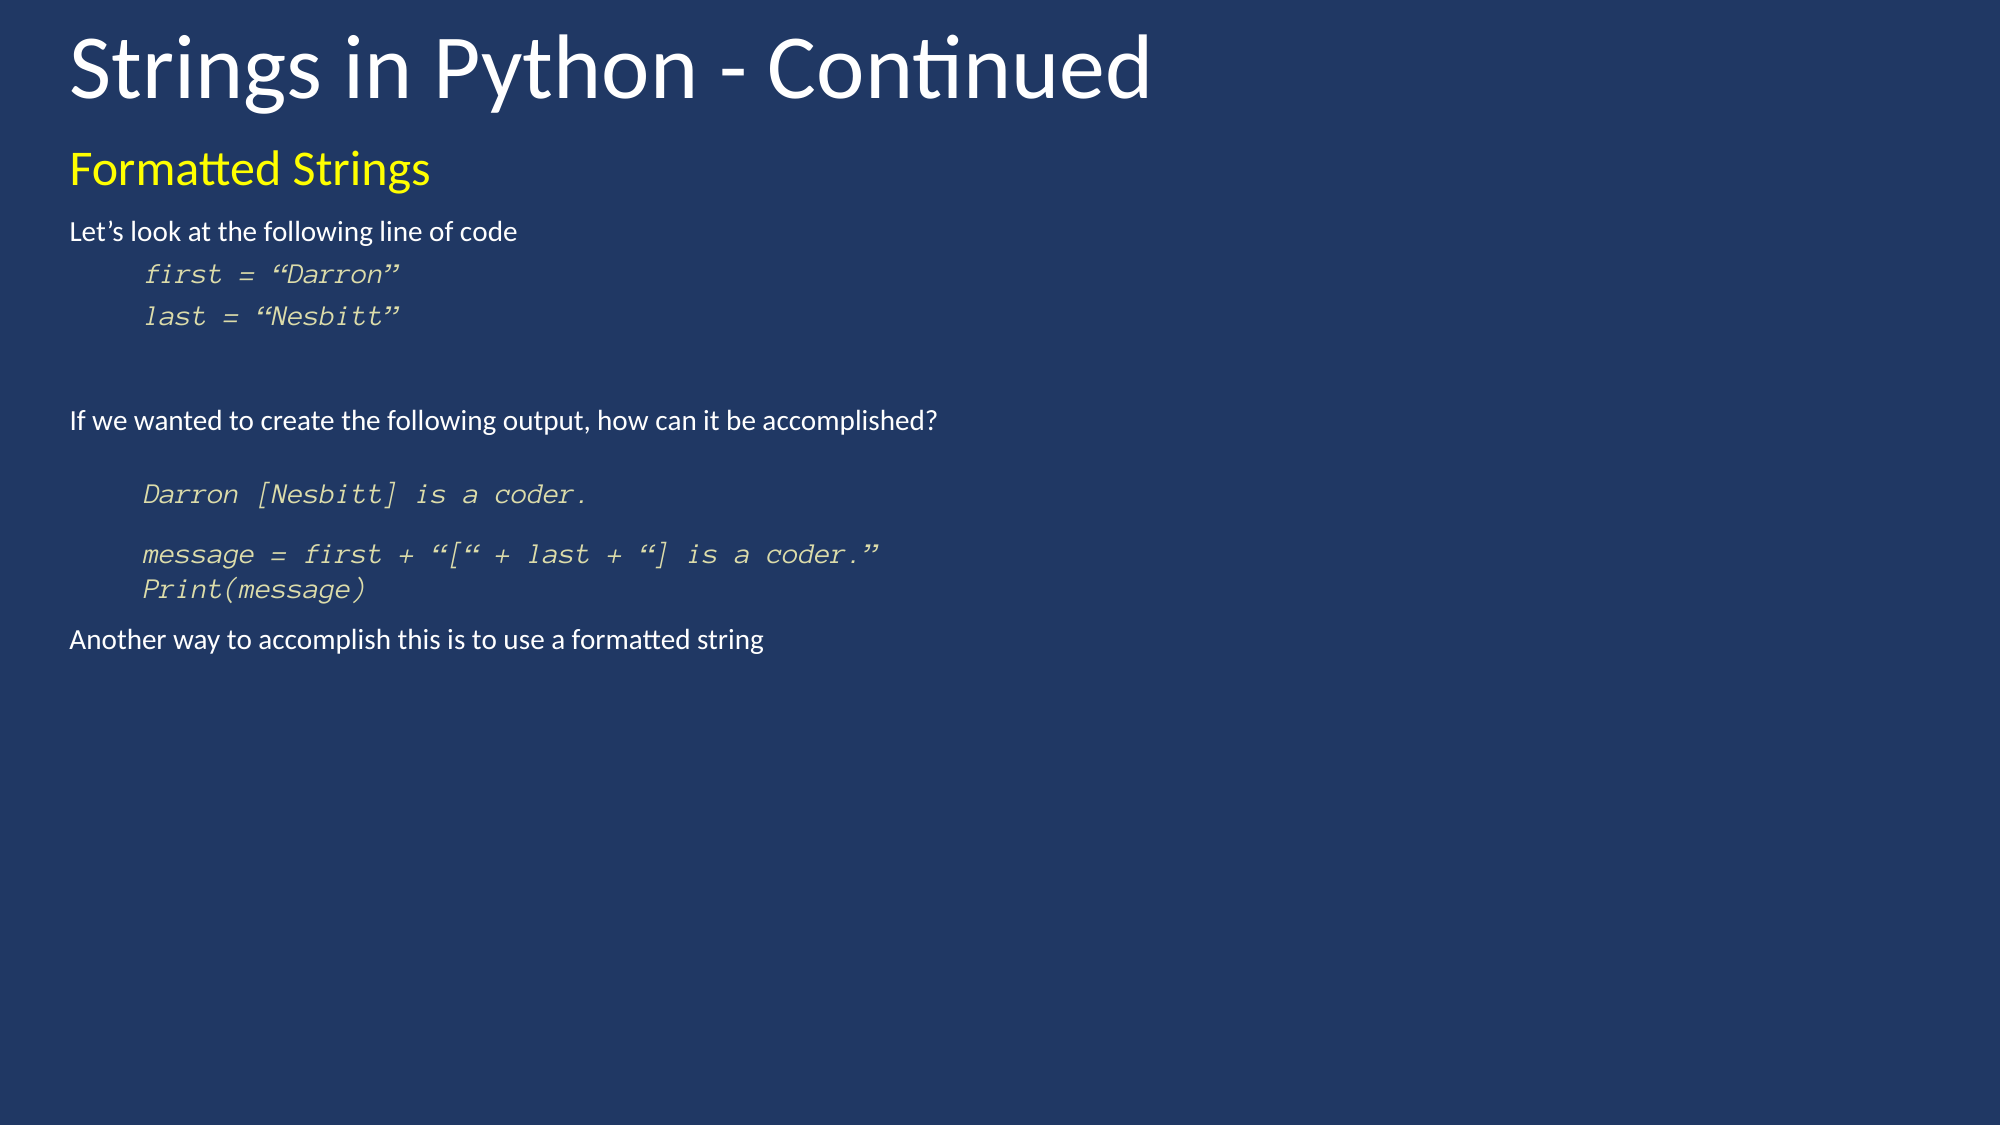

# Strings in Python - Continued
Formatted Strings
Let’s look at the following line of code
first = “Darron”
last = “Nesbitt”

If we wanted to create the following output, how can it be accomplished?
Darron [Nesbitt] is a coder.

message = first + “[“ + last + “] is a coder.”
Print(message)
Another way to accomplish this is to use a formatted string